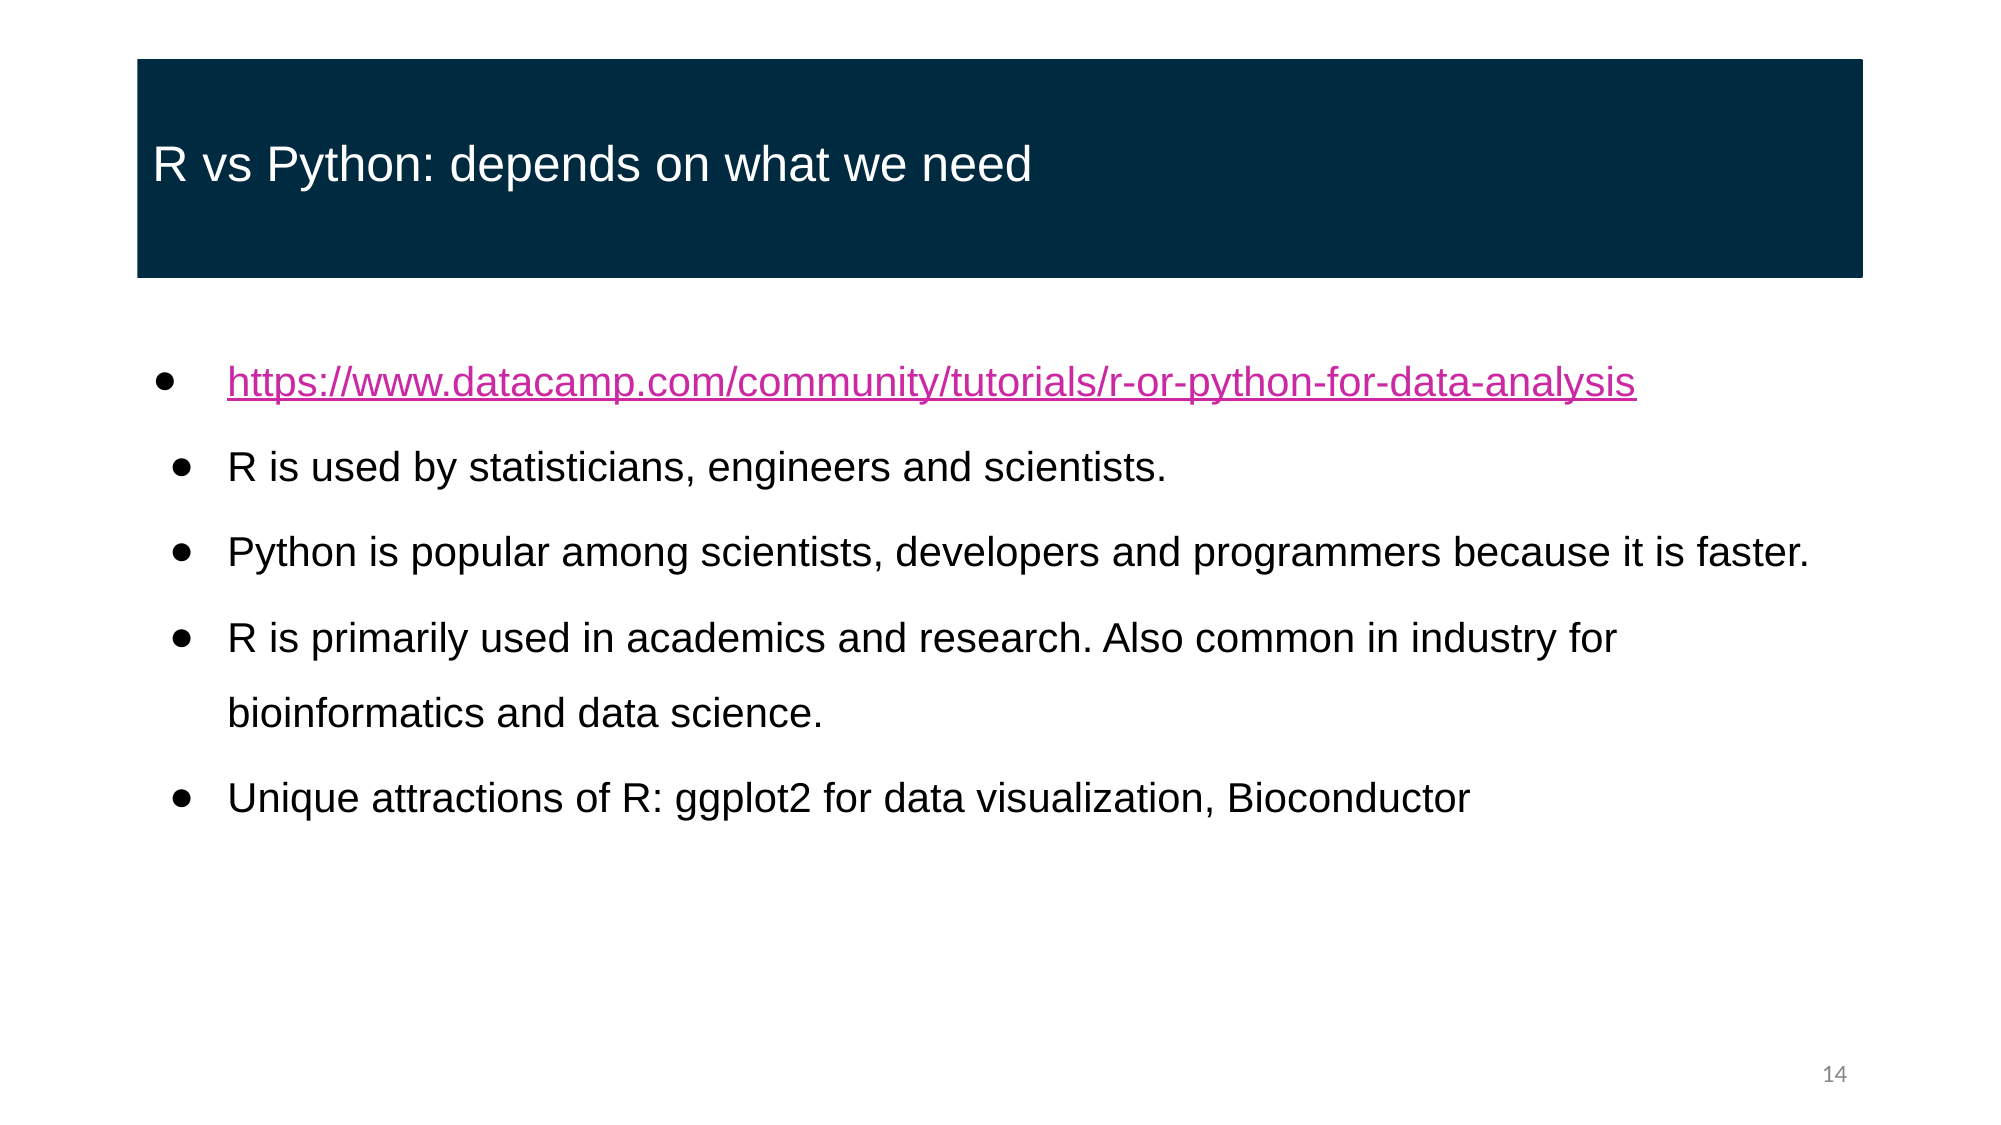

# R vs Python: depends on what we need
https://www.datacamp.com/community/tutorials/r-or-python-for-data-analysis
R is used by statisticians, engineers and scientists.
Python is popular among scientists, developers and programmers because it is faster.
R is primarily used in academics and research. Also common in industry for bioinformatics and data science.
Unique attractions of R: ggplot2 for data visualization, Bioconductor
14